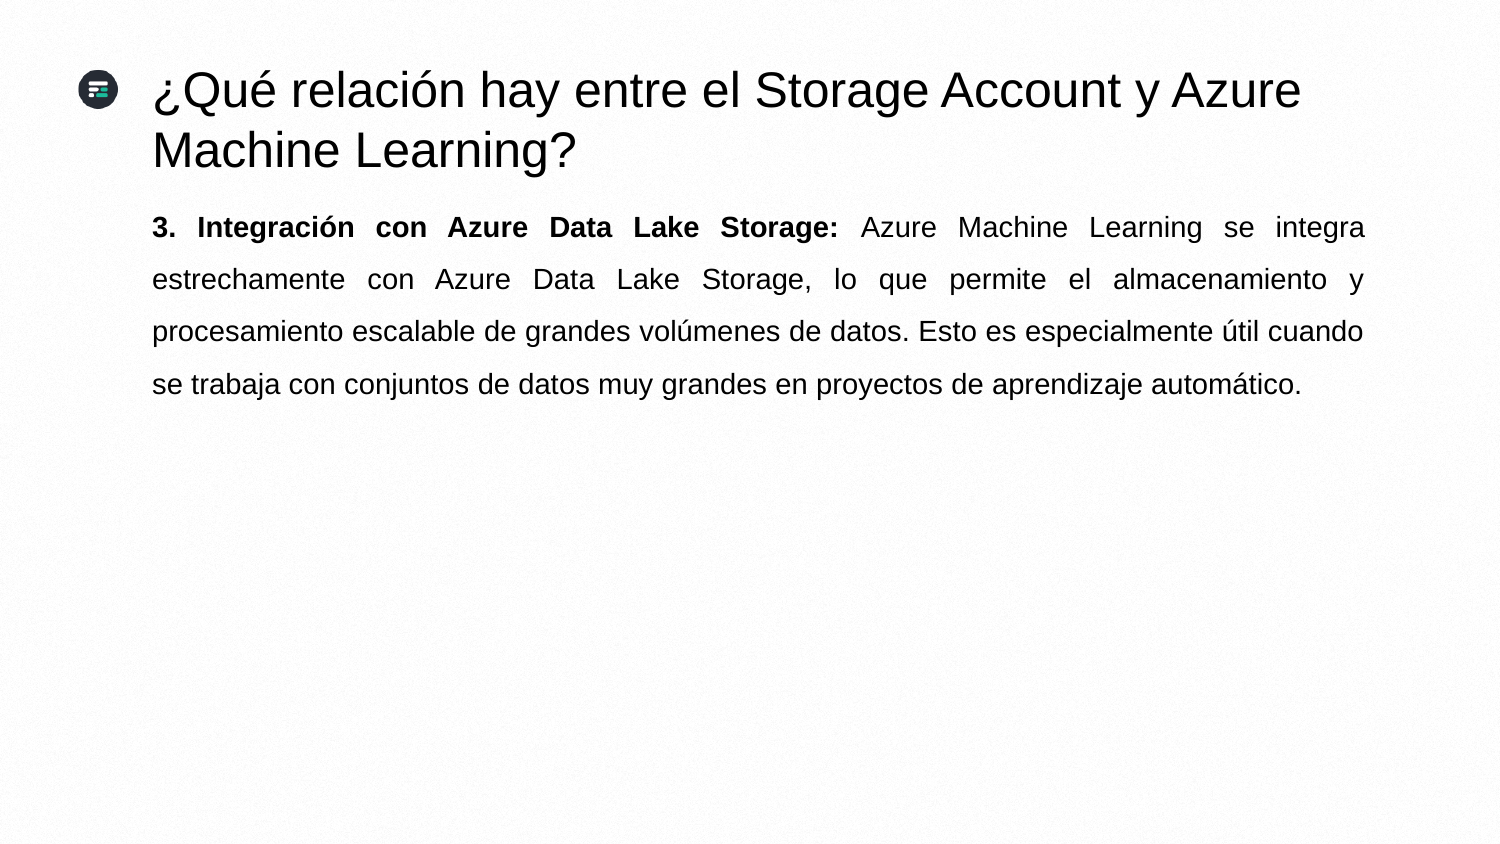

¿Qué relación hay entre el Storage Account y Azure Machine Learning?
3. Integración con Azure Data Lake Storage: Azure Machine Learning se integra estrechamente con Azure Data Lake Storage, lo que permite el almacenamiento y procesamiento escalable de grandes volúmenes de datos. Esto es especialmente útil cuando se trabaja con conjuntos de datos muy grandes en proyectos de aprendizaje automático.